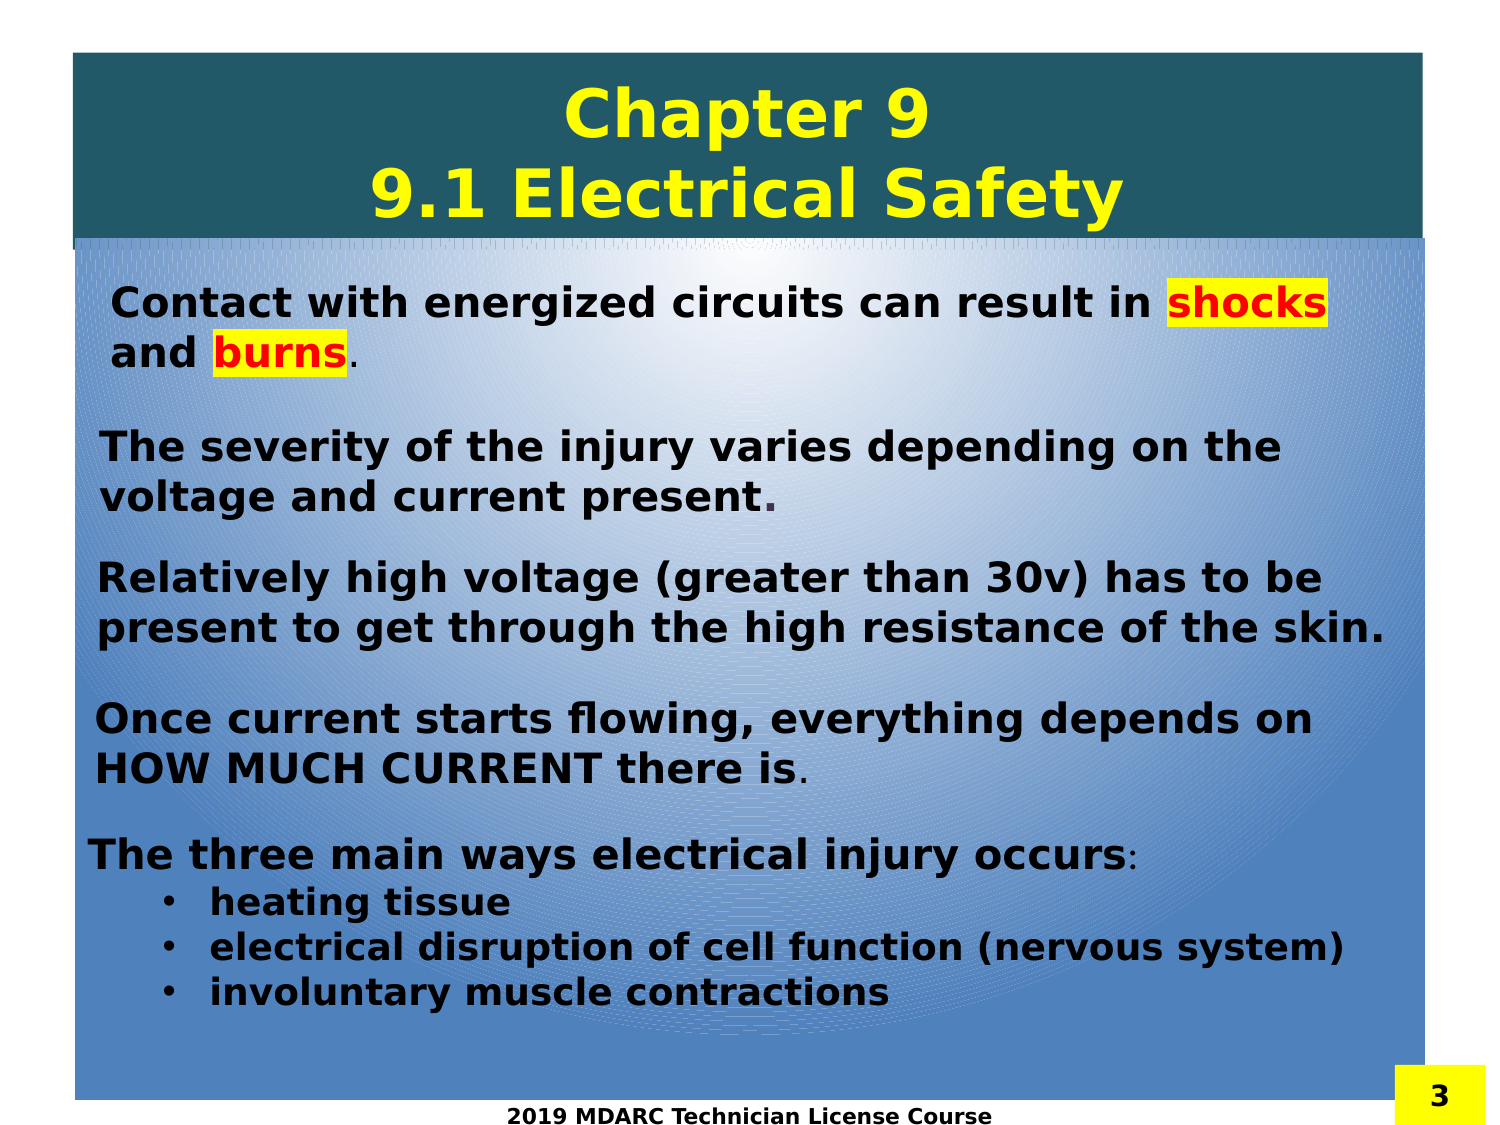

# Chapter 9 9.1 Electrical Safety

Contact with energized circuits can result in shocks and burns.
The severity of the injury varies depending on the voltage and current present.
Relatively high voltage (greater than 30v) has to be present to get through the high resistance of the skin.
Once current starts flowing, everything depends on HOW MUCH CURRENT there is.
The three main ways electrical injury occurs:
heating tissue
electrical disruption of cell function (nervous system)
involuntary muscle contractions
3
2019 MDARC Technician License Course